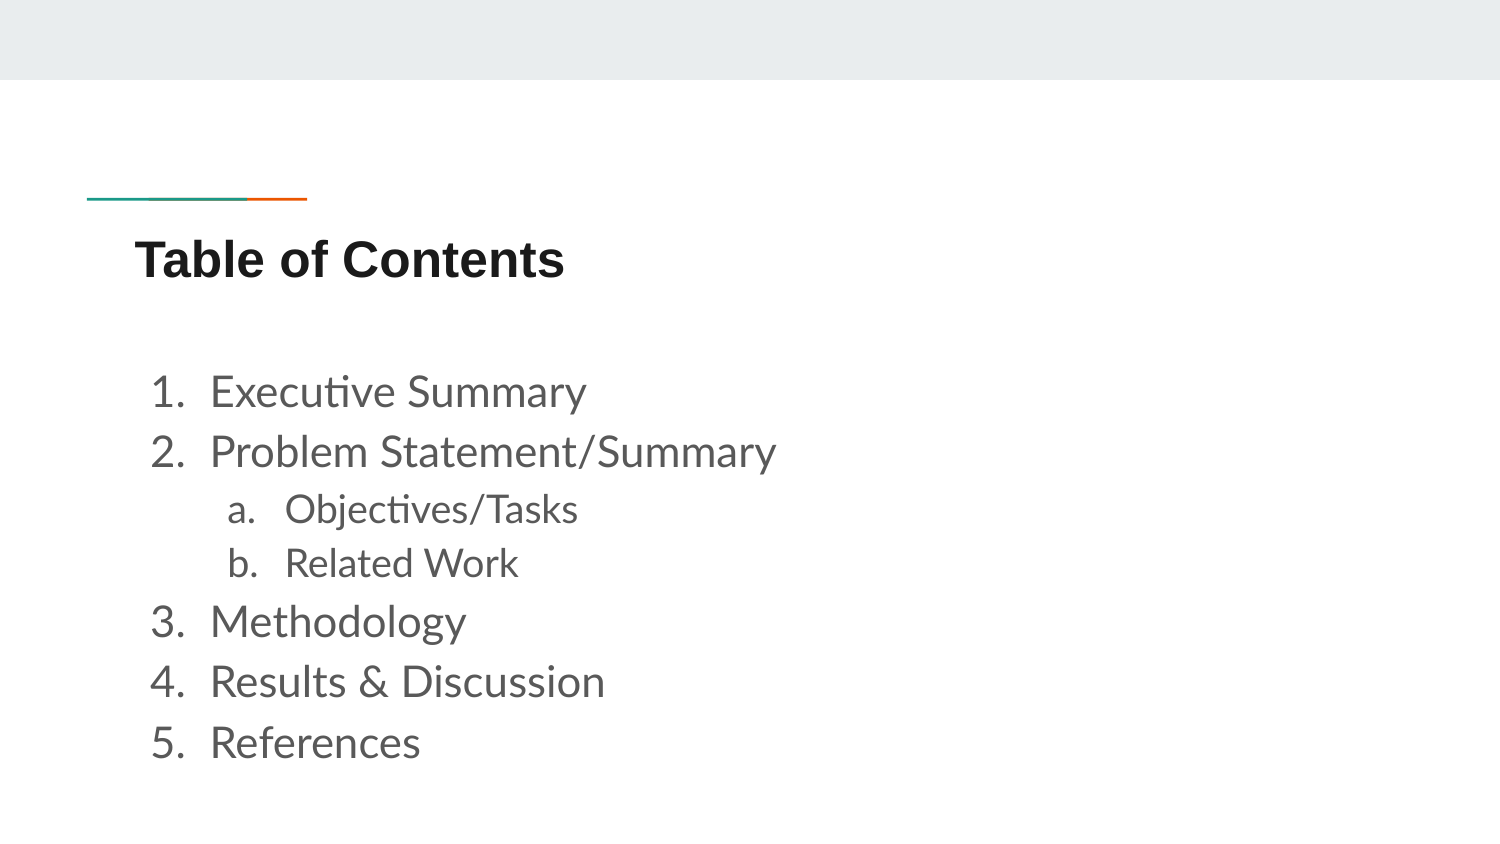

# Table of Contents
Executive Summary
Problem Statement/Summary
Objectives/Tasks
Related Work
Methodology
Results & Discussion
References